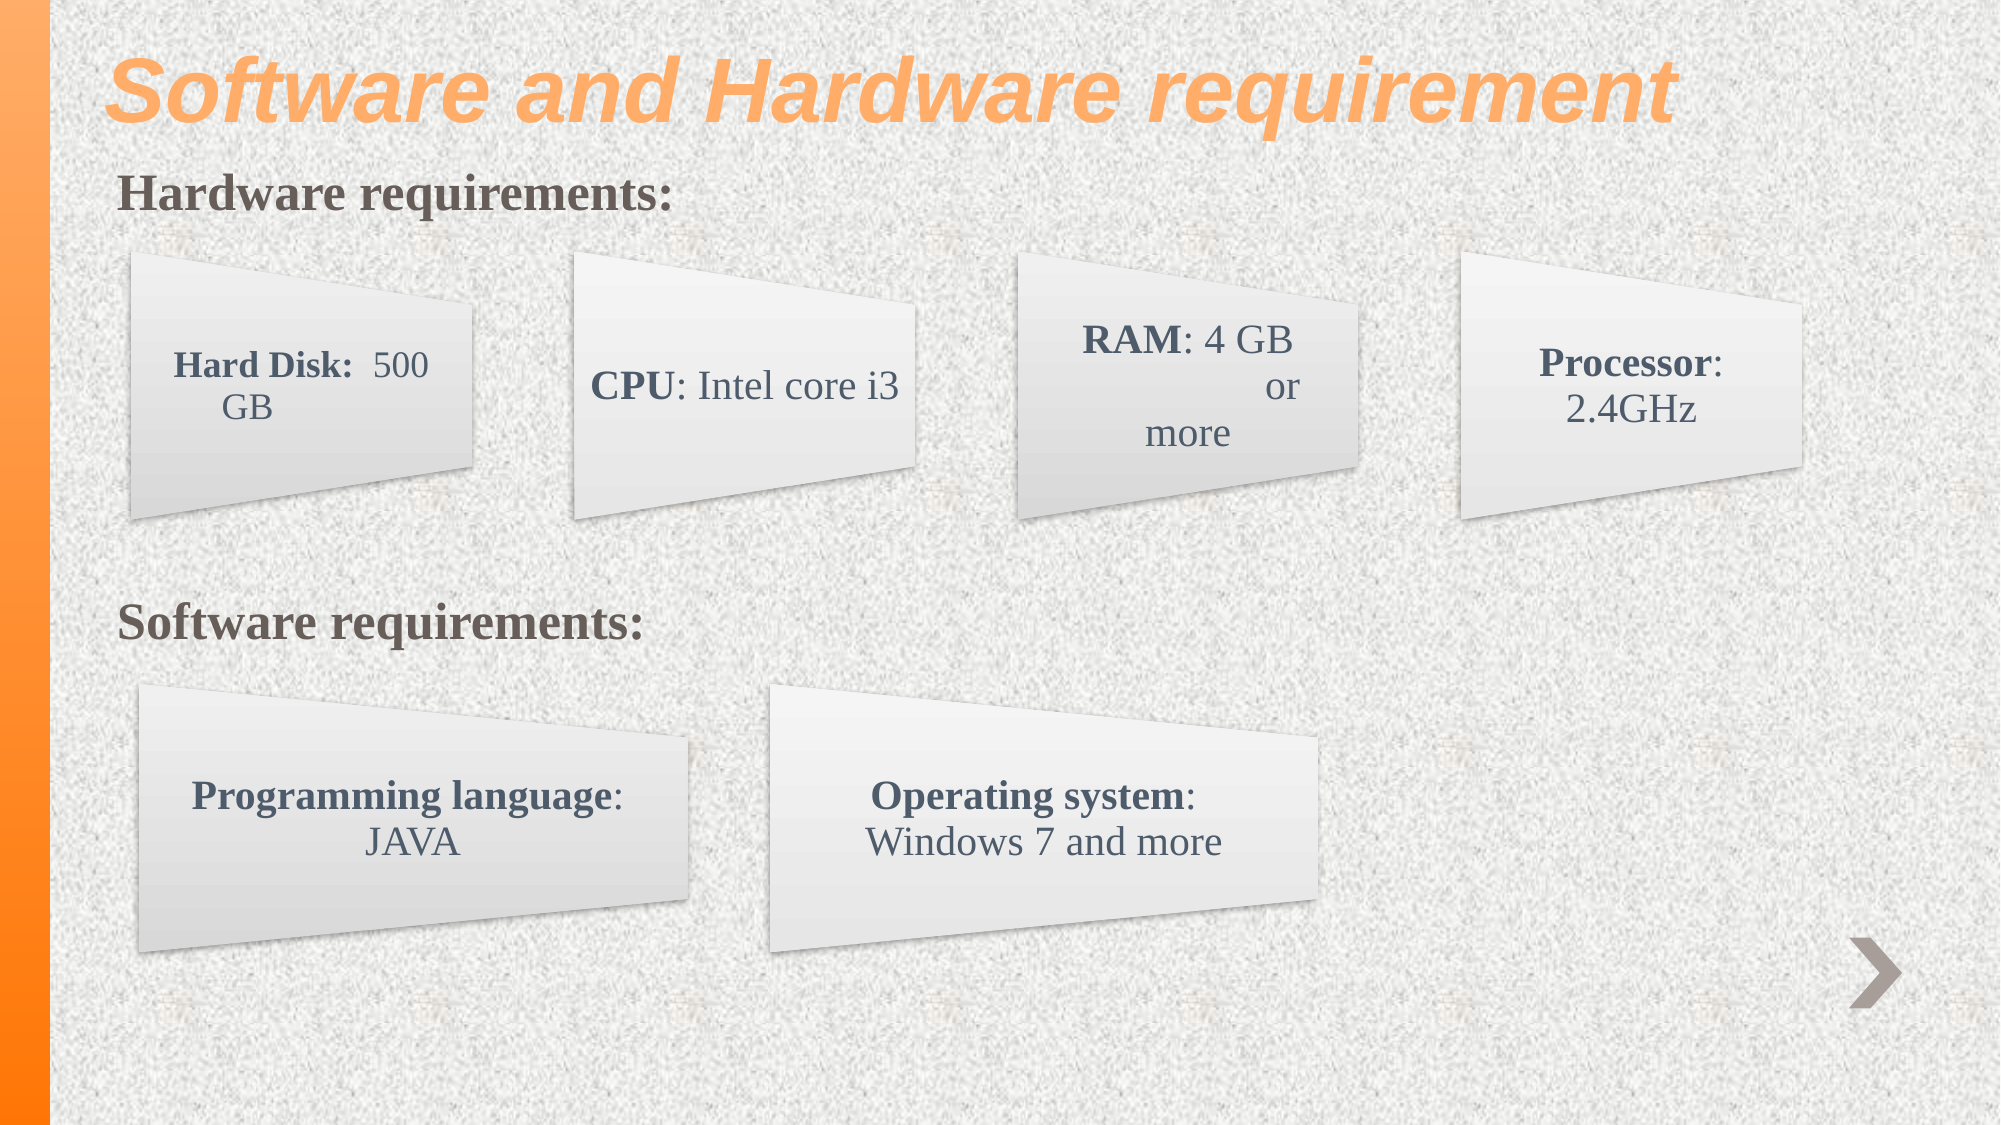

# Software and Hardware requirement
Hardware requirements:

Software requirements:

Hard Disk:  500 GB
CPU: Intel core i3
RAM: 4 GB
                  or more
Processor: 2.4GHz
Programming language:  JAVA
Operating system:
Windows 7 and more